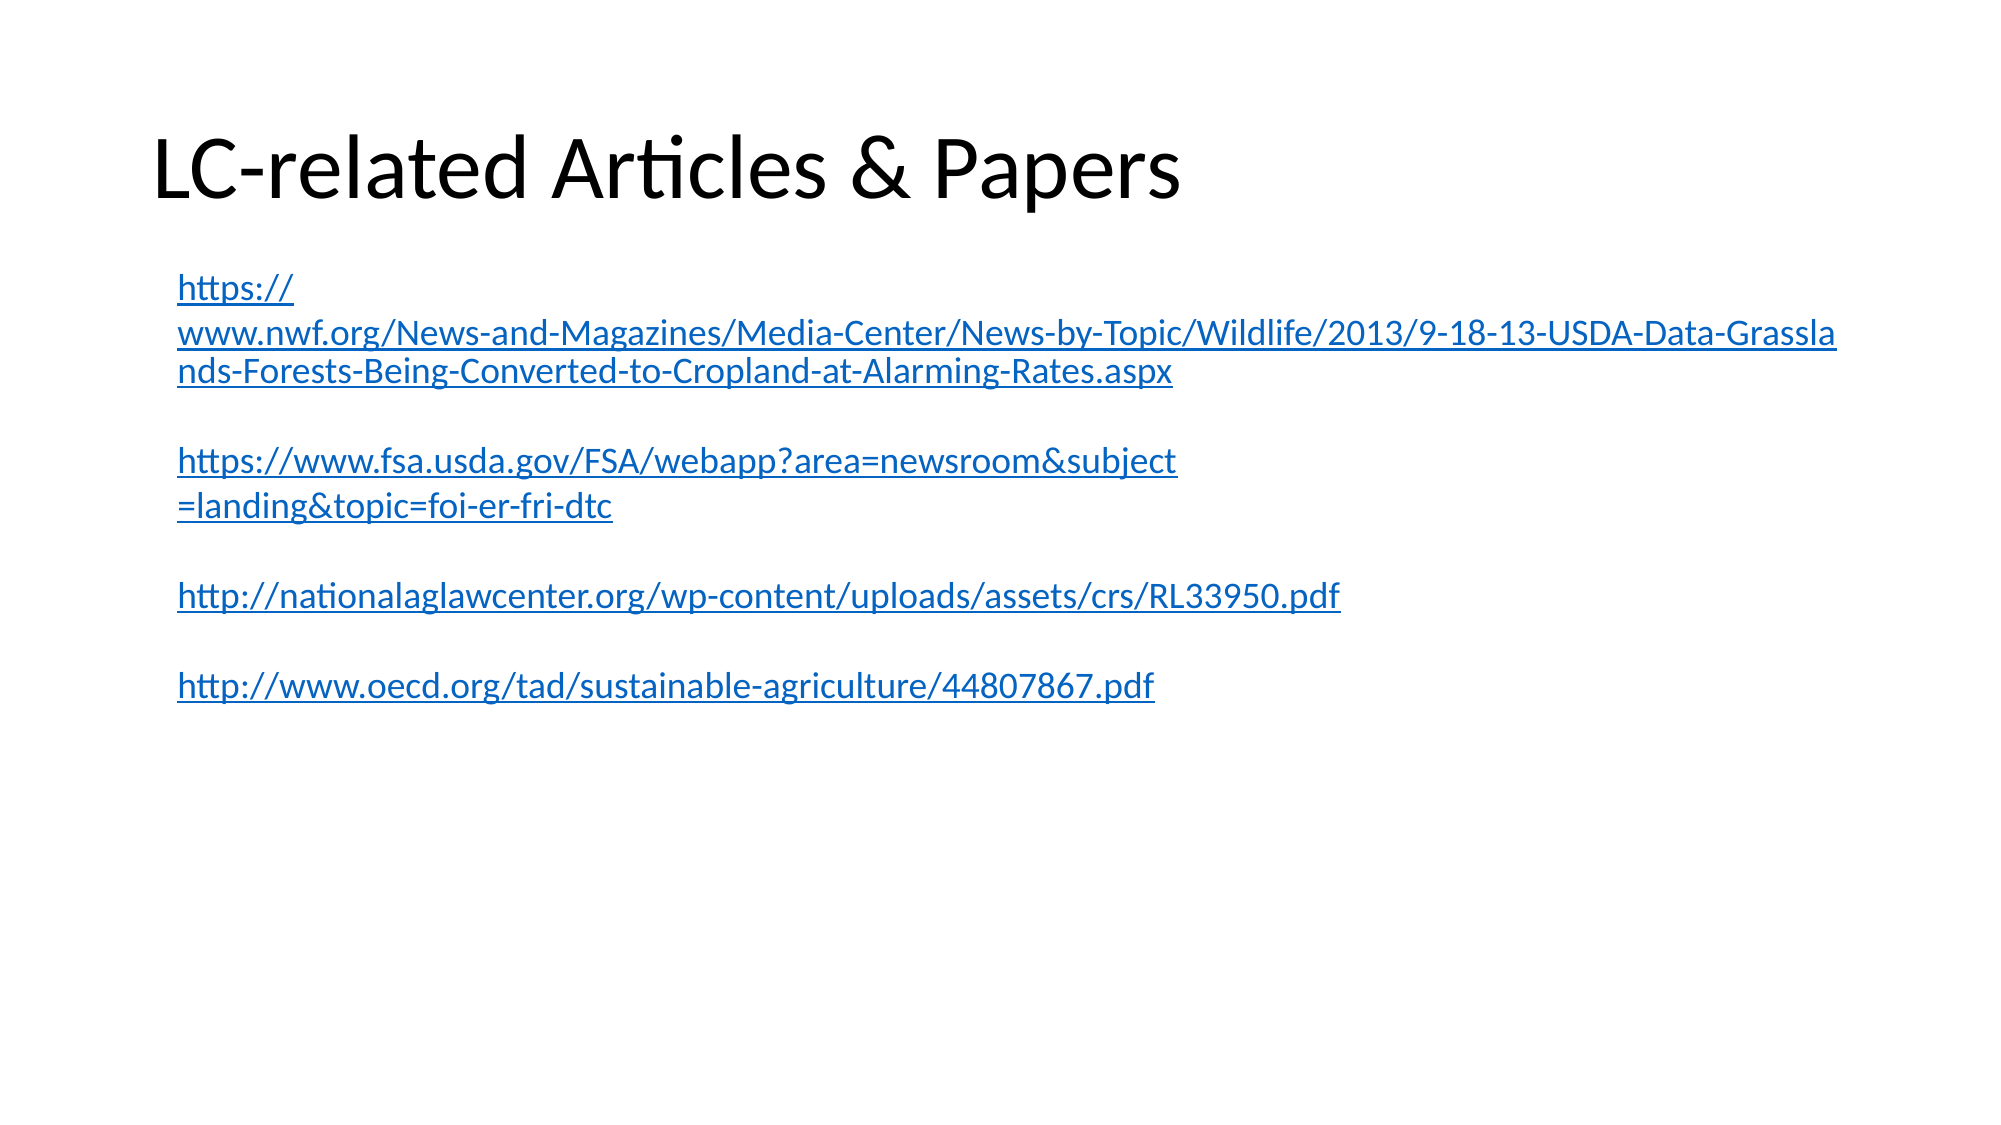

# LC-related Articles & Papers
https://www.nwf.org/News-and-Magazines/Media-Center/News-by-Topic/Wildlife/2013/9-18-13-USDA-Data-Grasslands-Forests-Being-Converted-to-Cropland-at-Alarming-Rates.aspx

https://www.fsa.usda.gov/FSA/webapp?area=newsroom&subject
=landing&topic=foi-er-fri-dtc

http://nationalaglawcenter.org/wp-content/uploads/assets/crs/RL33950.pdf

http://www.oecd.org/tad/sustainable-agriculture/44807867.pdf